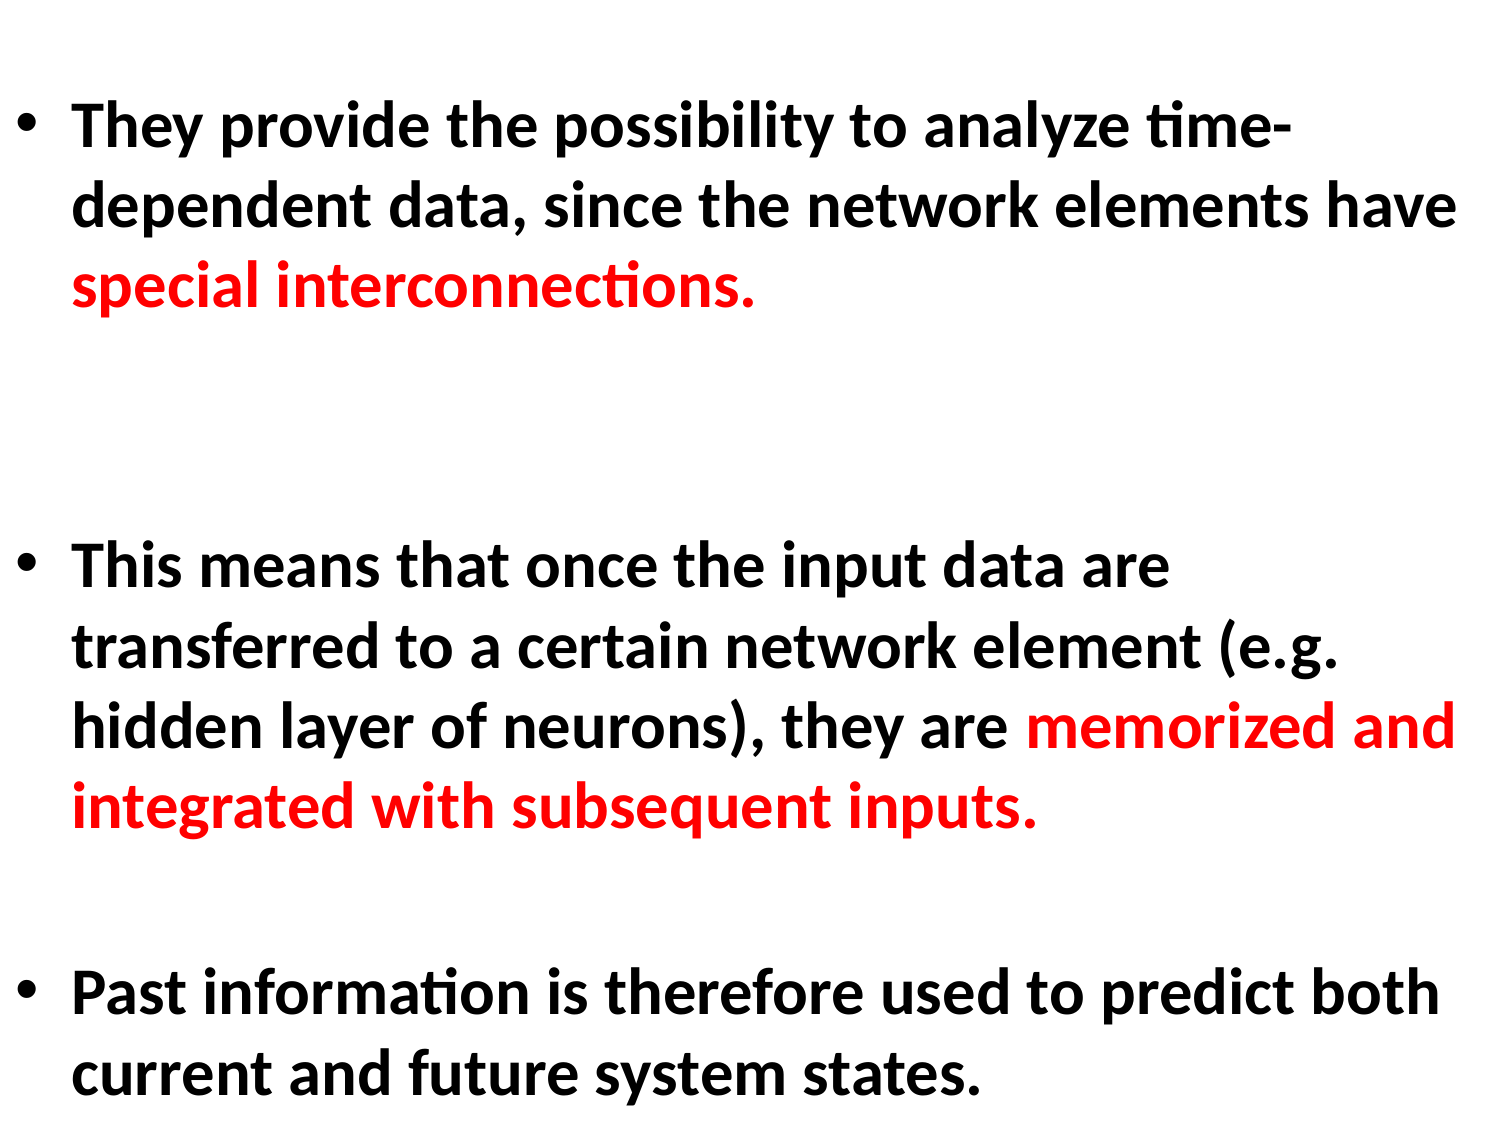

They provide the possibility to analyze time-dependent data, since the network elements have special interconnections.

This means that once the input data are transferred to a certain network element (e.g. hidden layer of neurons), they are memorized and integrated with subsequent inputs.

Past information is therefore used to predict both current and future system states.